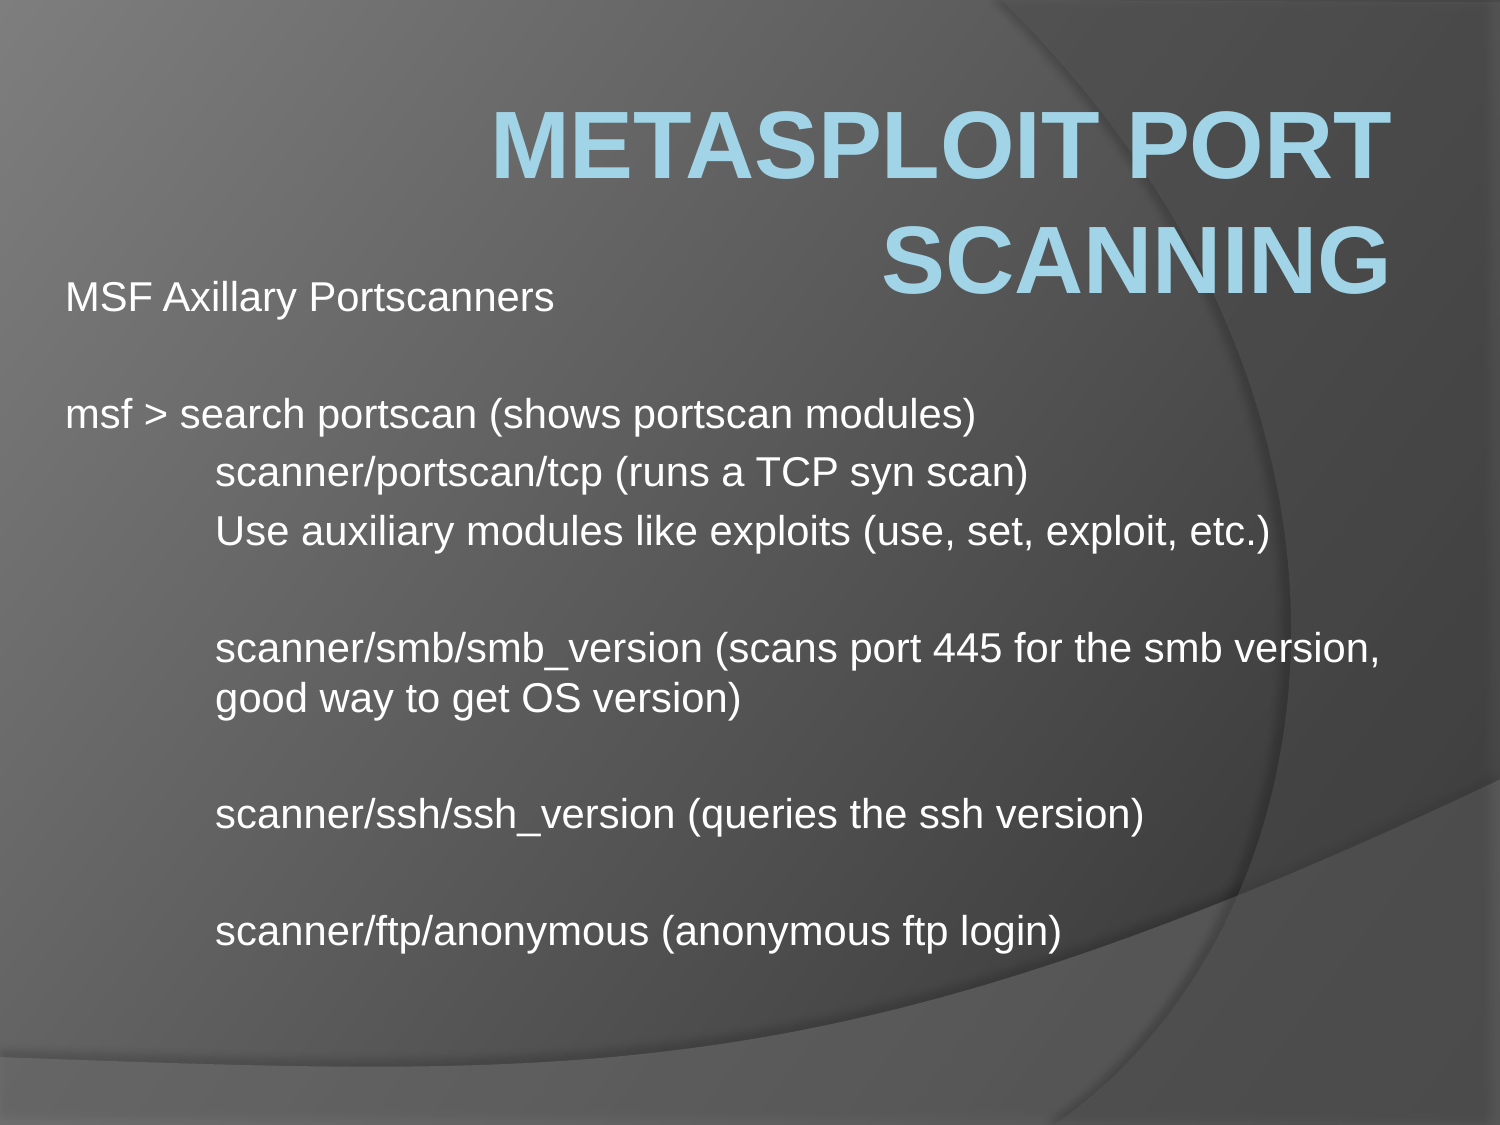

# Metasploit port scanning
MSF Axillary Portscanners

msf > search portscan (shows portscan modules)
	scanner/portscan/tcp (runs a TCP syn scan)
	Use auxiliary modules like exploits (use, set, exploit, etc.)

	scanner/smb/smb_version (scans port 445 for the smb version, 	good way to get OS version)

	scanner/ssh/ssh_version (queries the ssh version)

	scanner/ftp/anonymous (anonymous ftp login)